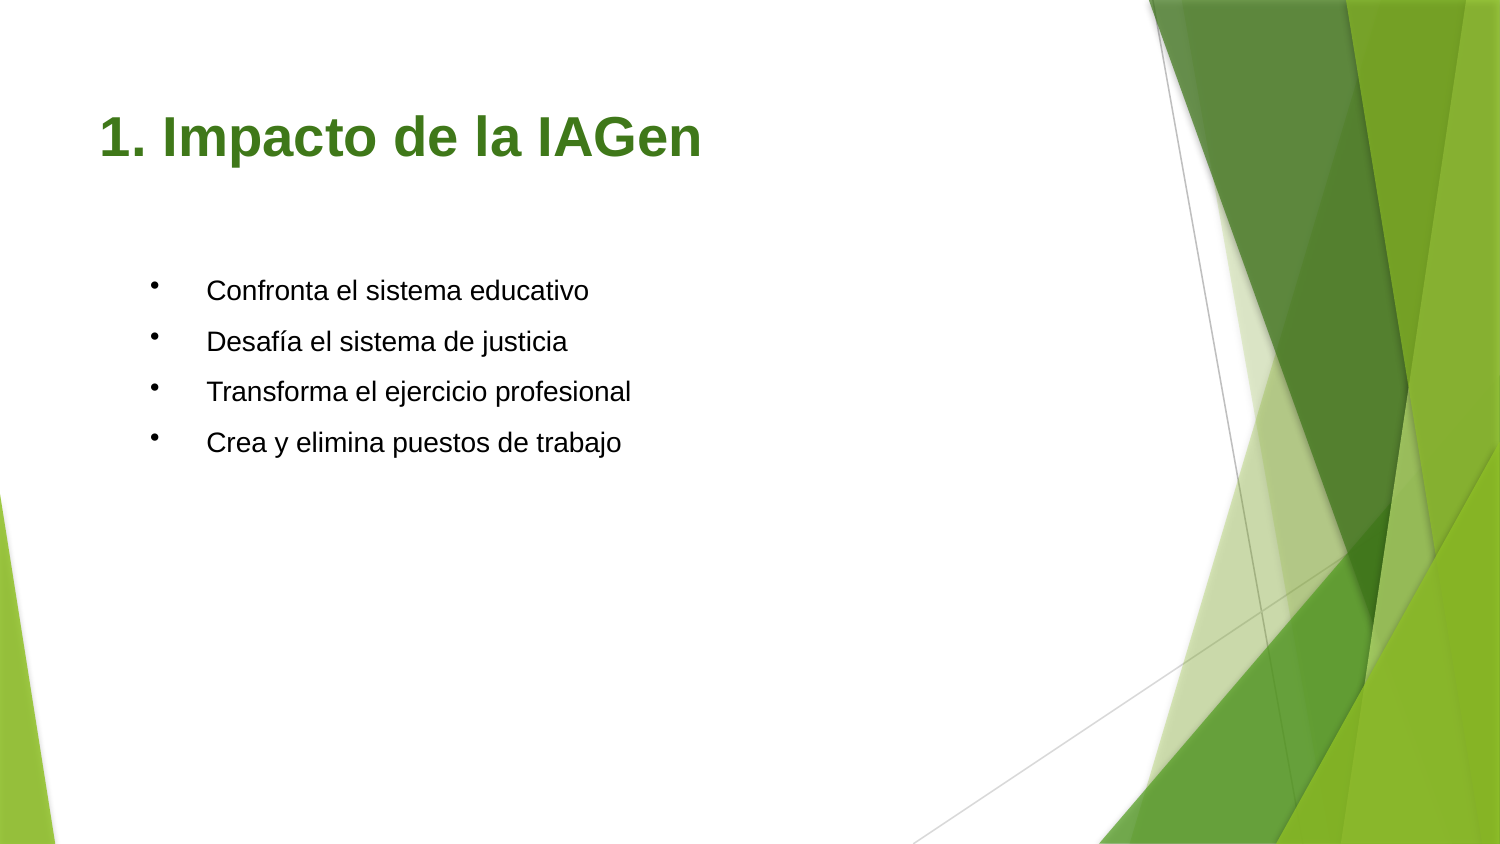

1. Impacto de la IAGen

Confronta el sistema educativo
Desafía el sistema de justicia
Transforma el ejercicio profesional
Crea y elimina puestos de trabajo